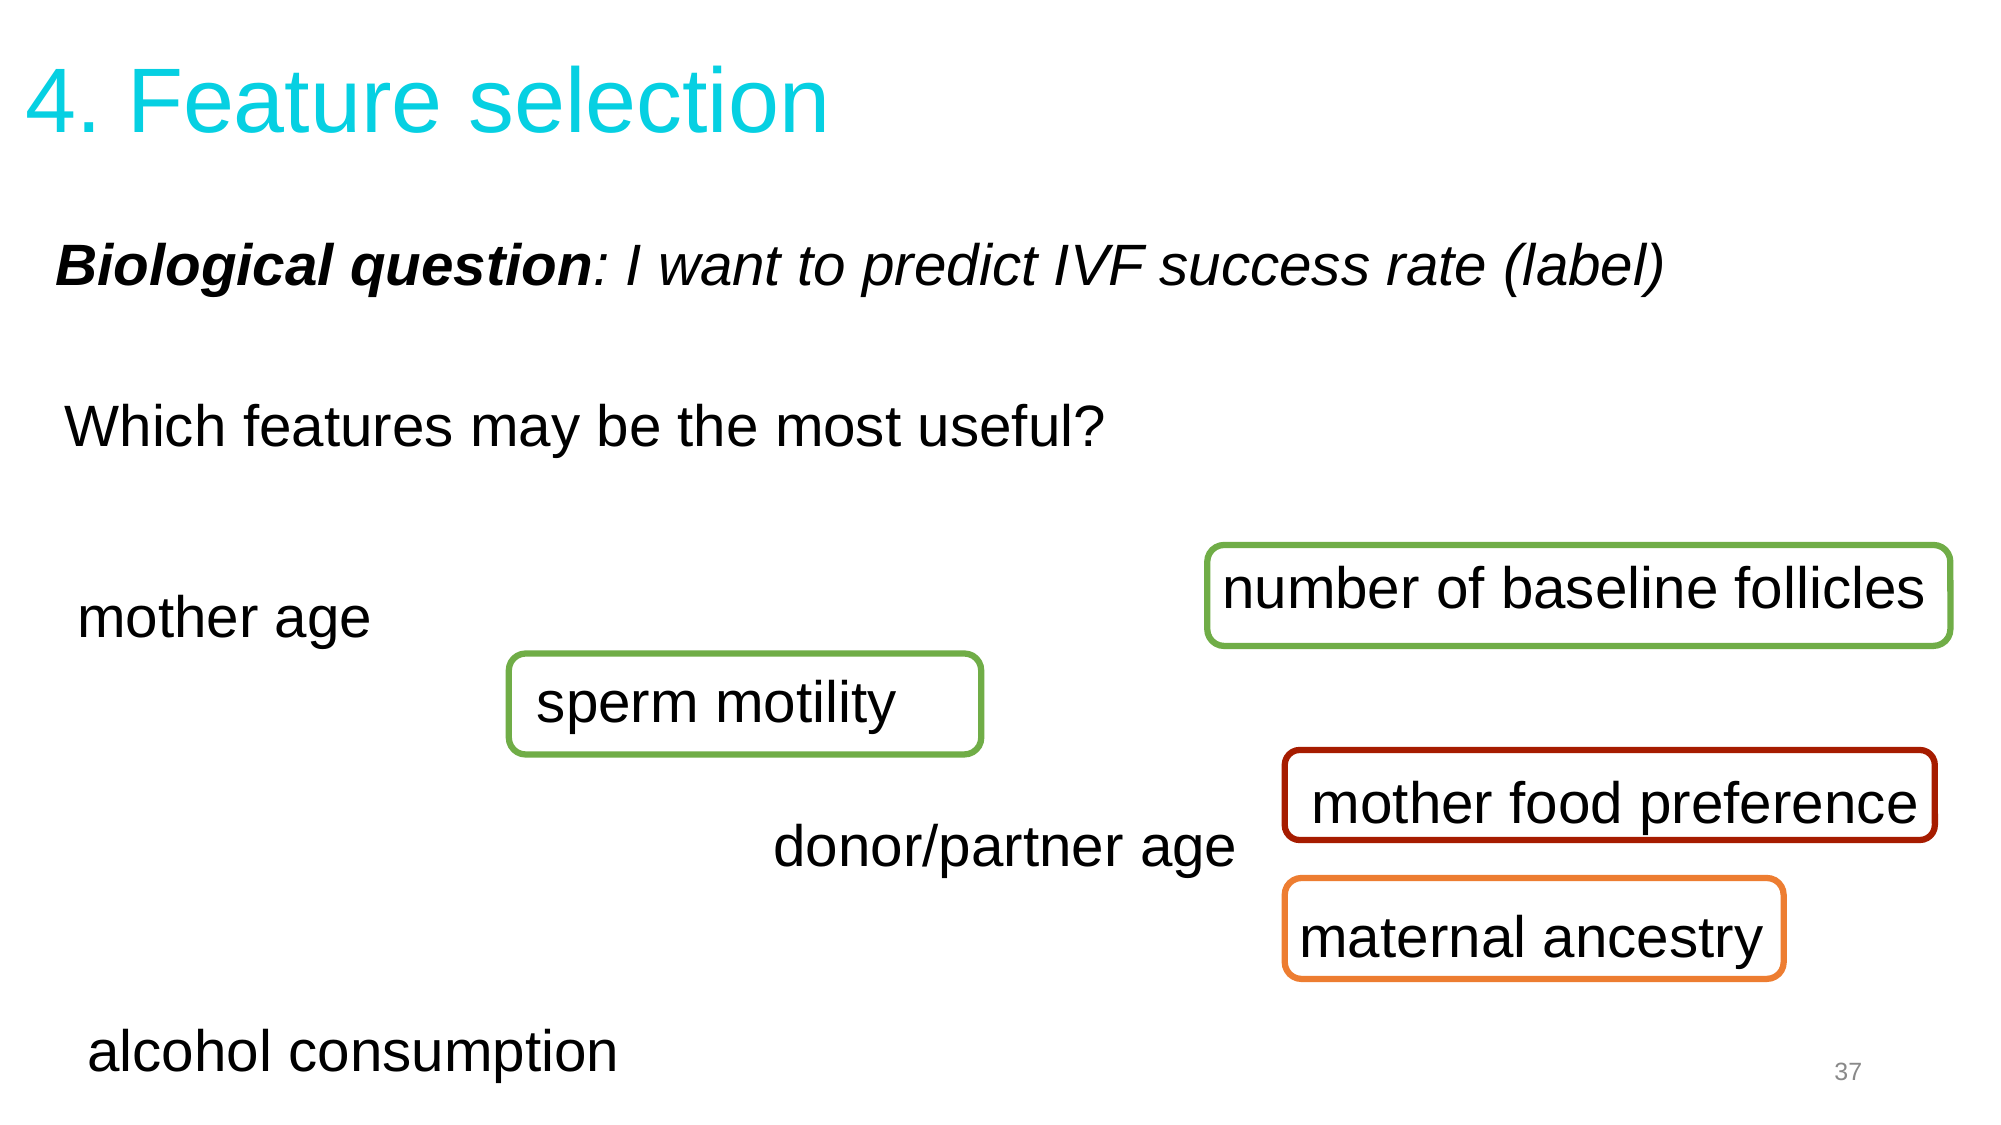

# 4. Feature selection
Biological question: I want to predict IVF success rate (label)
Which features may be the most useful?
number of baseline follicles

mother age
sperm motility

mother food preference
donor/partner age

maternal ancestry
alcohol consumption
37